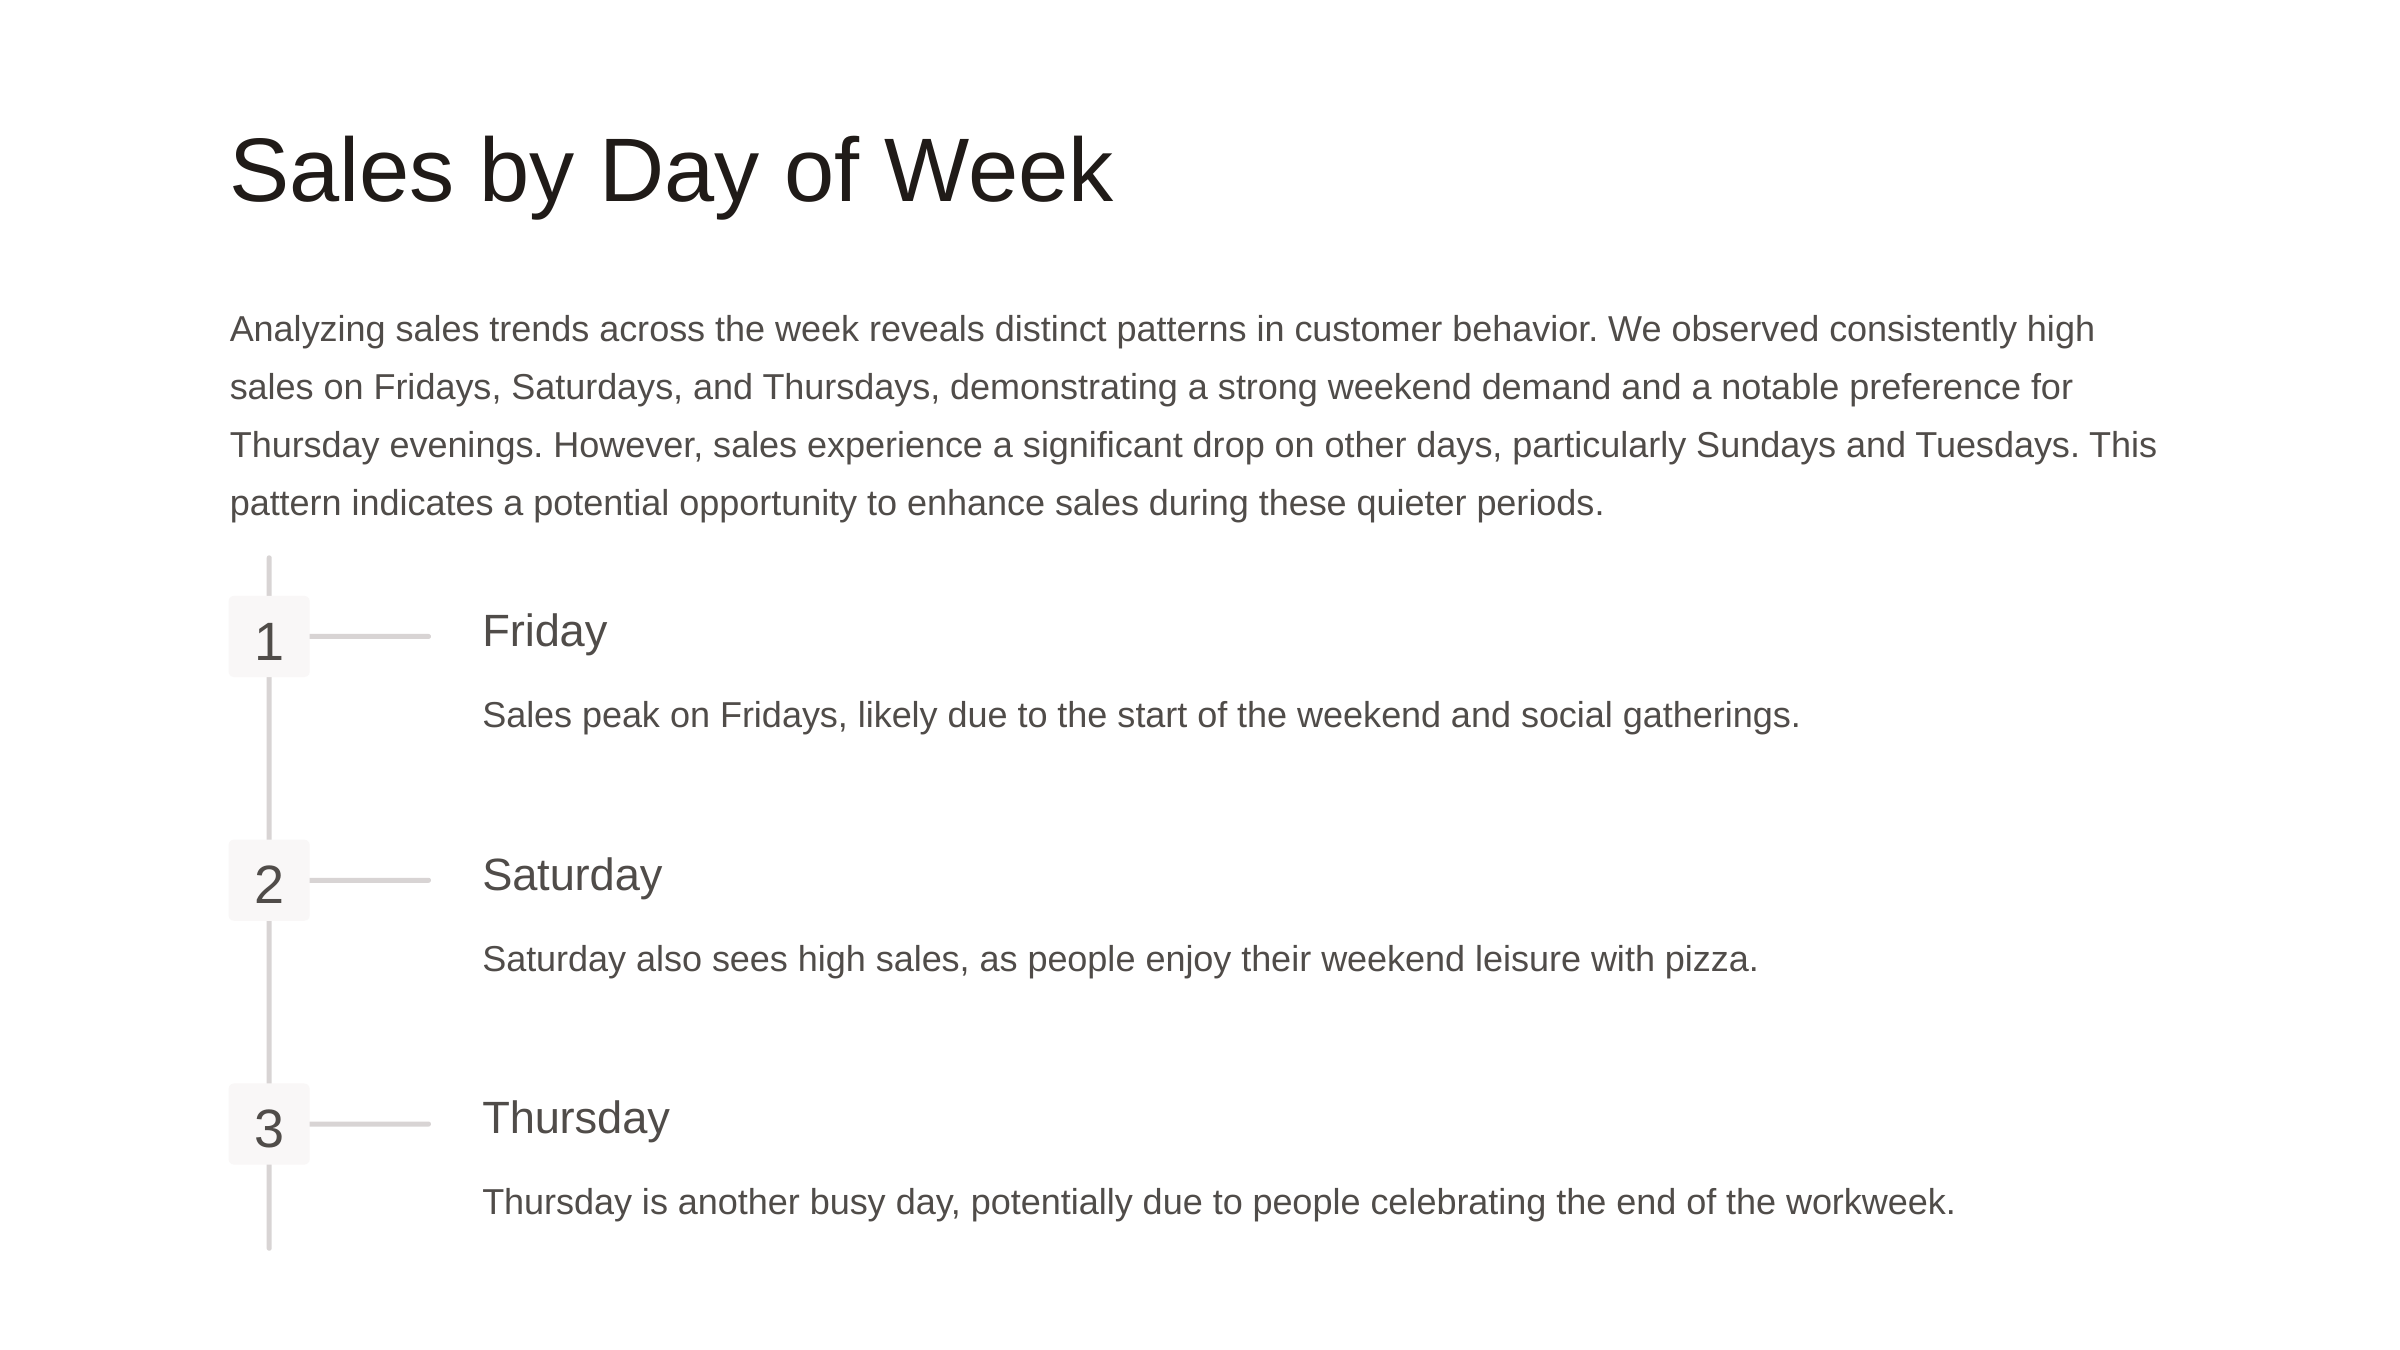

Sales by Day of Week
Analyzing sales trends across the week reveals distinct patterns in customer behavior. We observed consistently high sales on Fridays, Saturdays, and Thursdays, demonstrating a strong weekend demand and a notable preference for Thursday evenings. However, sales experience a significant drop on other days, particularly Sundays and Tuesdays. This pattern indicates a potential opportunity to enhance sales during these quieter periods.

Friday

1

Sales peak on Fridays, likely due to the start of the weekend and social gatherings.
Saturday

2

Saturday also sees high sales, as people enjoy their weekend leisure with pizza.
Thursday

3

Thursday is another busy day, potentially due to people celebrating the end of the workweek.